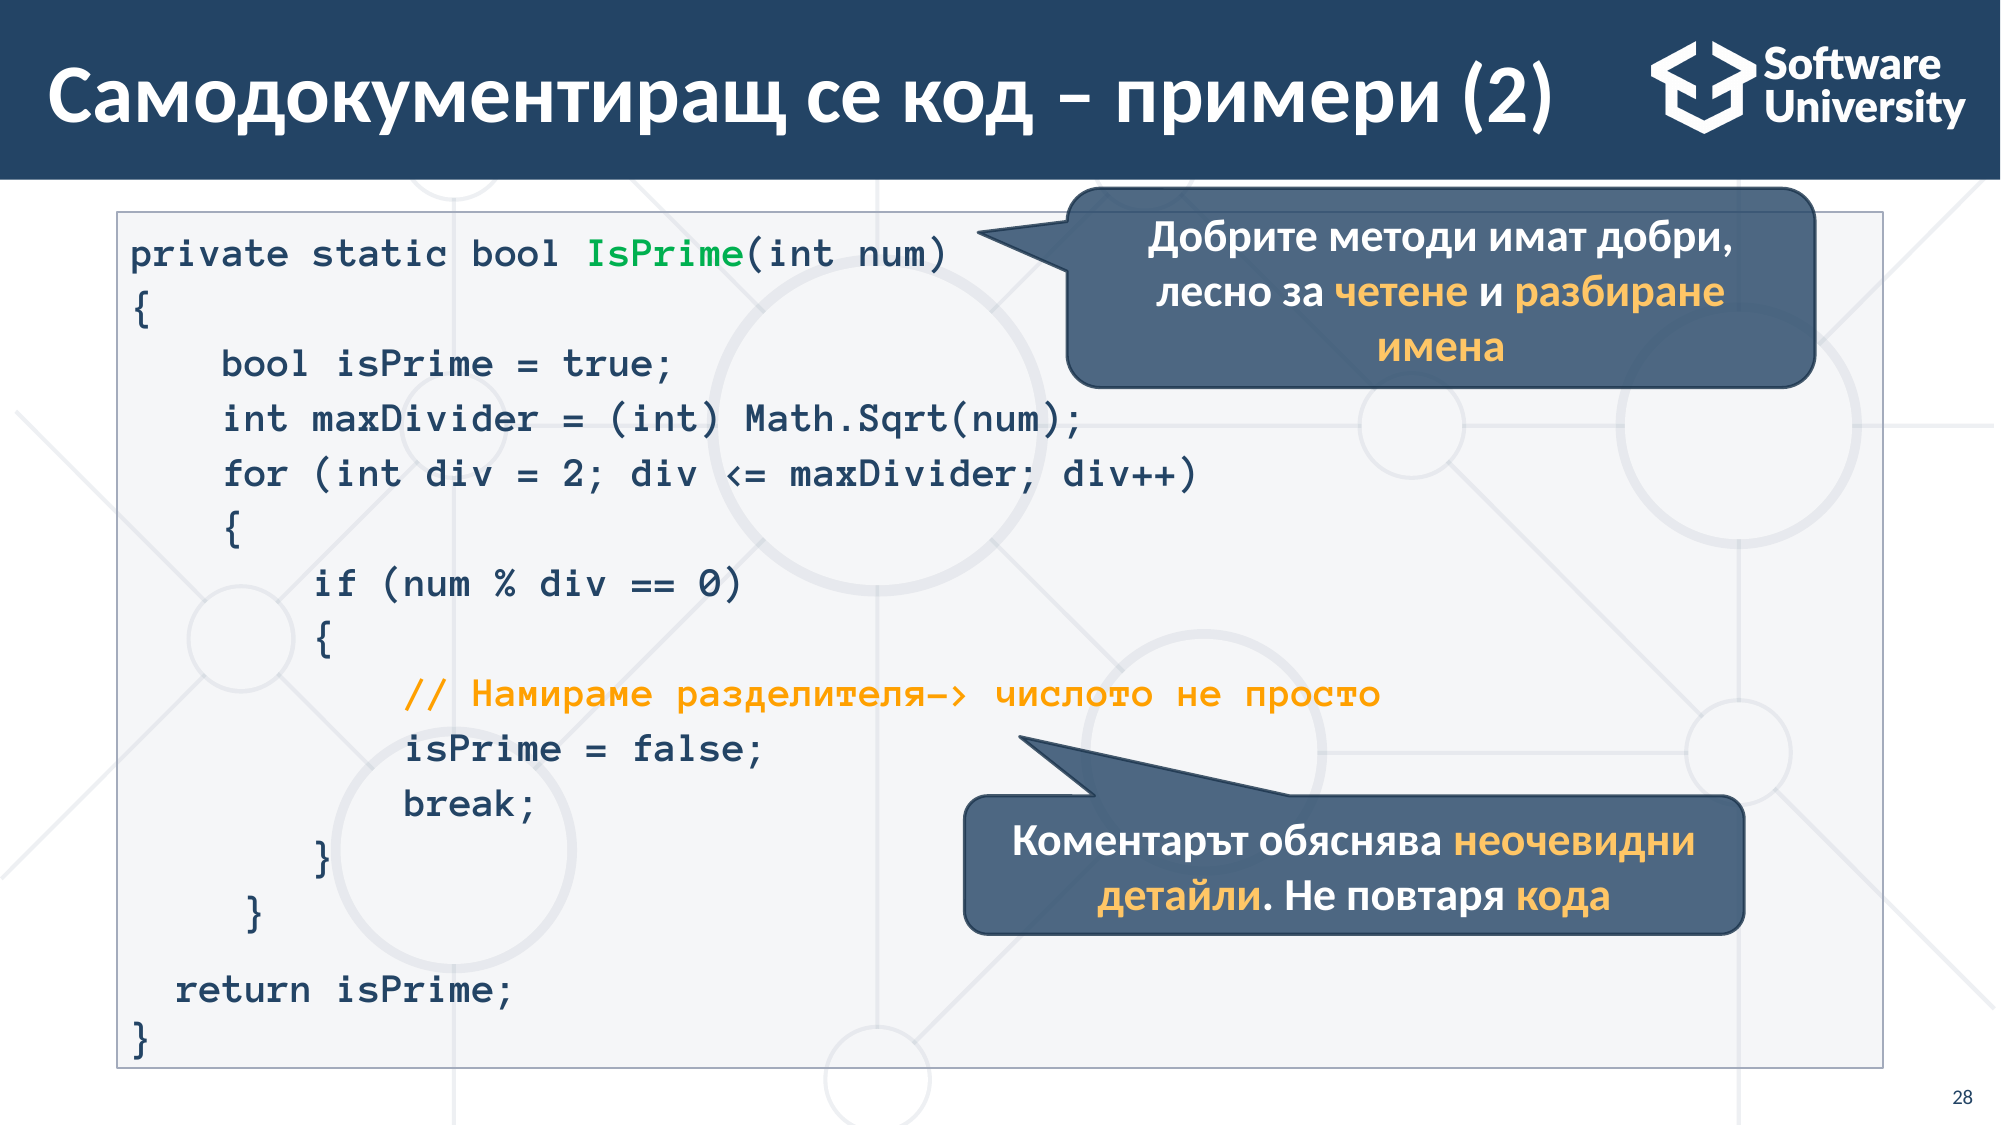

# Самодокументиращ се код – примери (2)
Добрите методи имат добри, лесно за четене и разбиране имена
private static bool IsPrime(int num)
{
    bool isPrime = true;
    int maxDivider = (int) Math.Sqrt(num);
    for (int div = 2; div <= maxDivider; div++)
    {
        if (num % div == 0)
        {
            // Намираме разделителя-> числото не просто
            isPrime = false;
            break;
        }
     }
  return isPrime;
}
Коментарът обяснява неочевидни детайли. Не повтаря кода
28